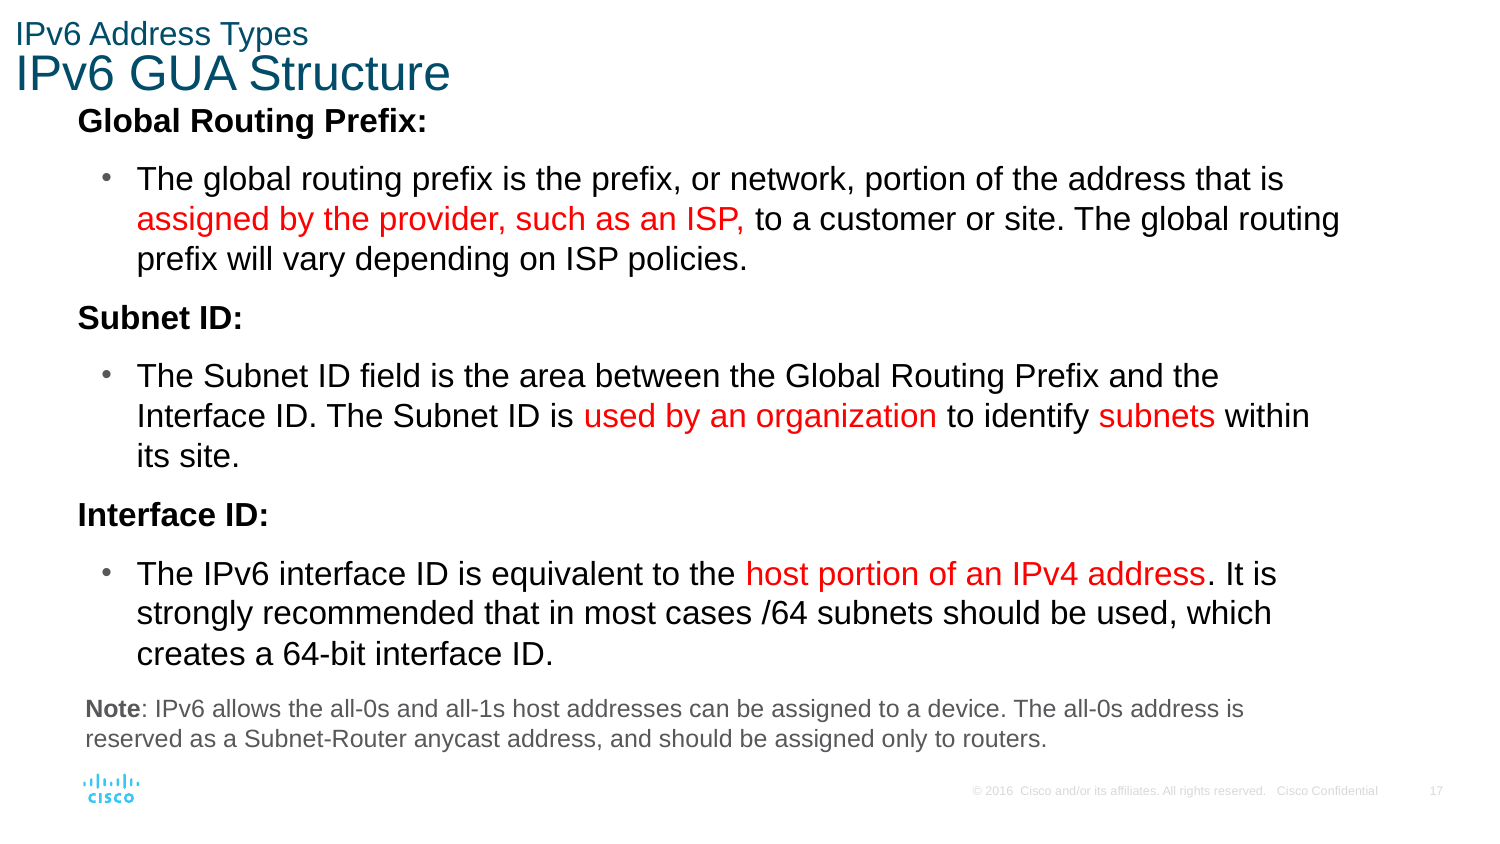

# IPv6 Address Types IPv6 GUA Structure
Global Routing Prefix:
The global routing prefix is the prefix, or network, portion of the address that is assigned by the provider, such as an ISP, to a customer or site. The global routing prefix will vary depending on ISP policies.
Subnet ID:
The Subnet ID field is the area between the Global Routing Prefix and the Interface ID. The Subnet ID is used by an organization to identify subnets within its site.
Interface ID:
The IPv6 interface ID is equivalent to the host portion of an IPv4 address. It is strongly recommended that in most cases /64 subnets should be used, which creates a 64-bit interface ID.

Note: IPv6 allows the all-0s and all-1s host addresses can be assigned to a device. The all-0s address is reserved as a Subnet-Router anycast address, and should be assigned only to routers.